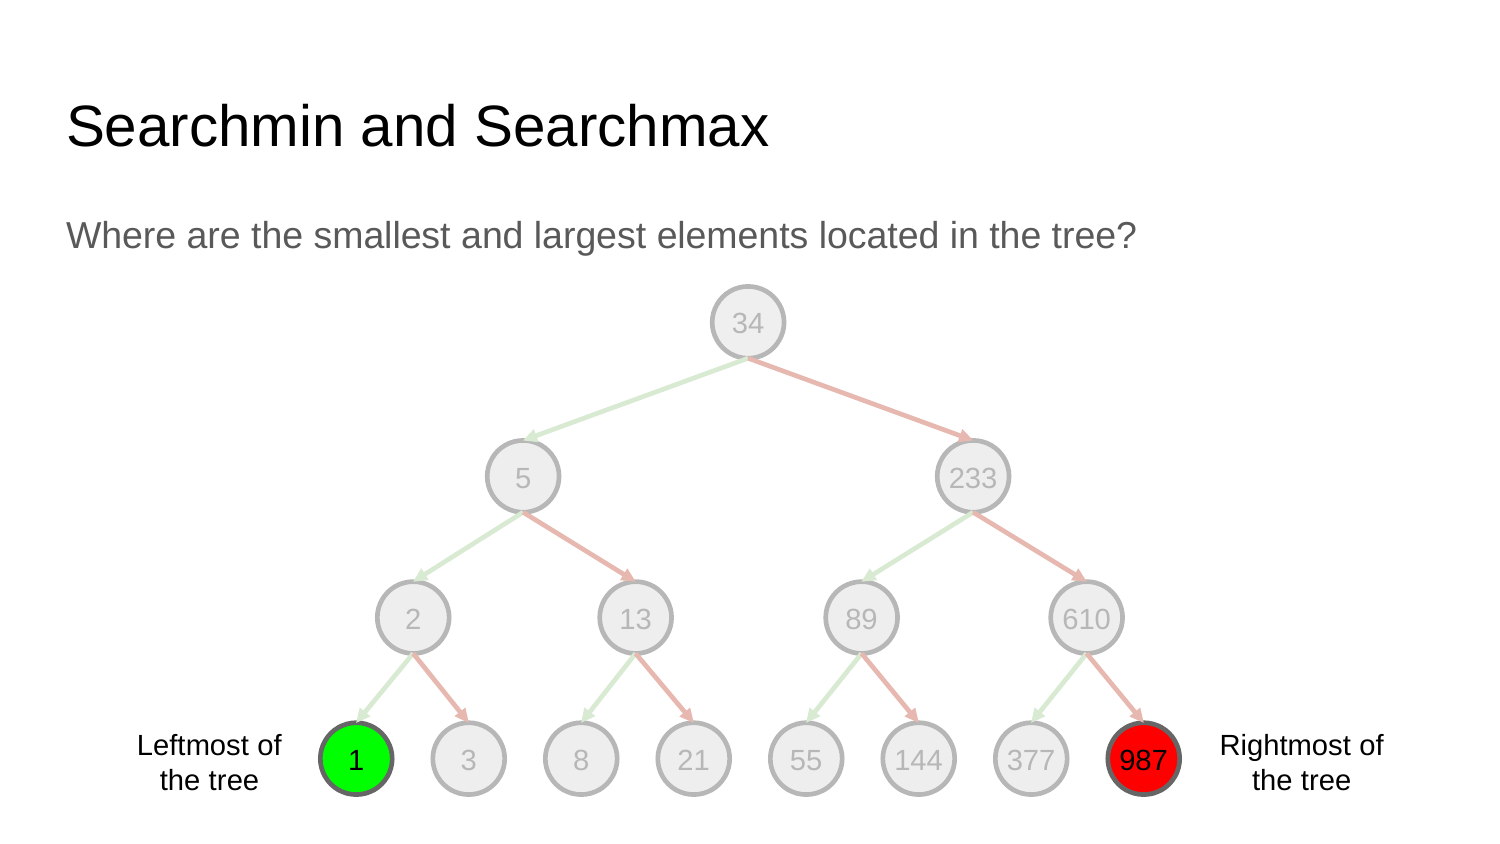

# Searchmin and Searchmax
Where are the smallest and largest elements located in the tree?
34
5
233

2
13
89
610
Leftmost of the tree
Rightmost of the tree
1
3
8
21
55
144
377
987